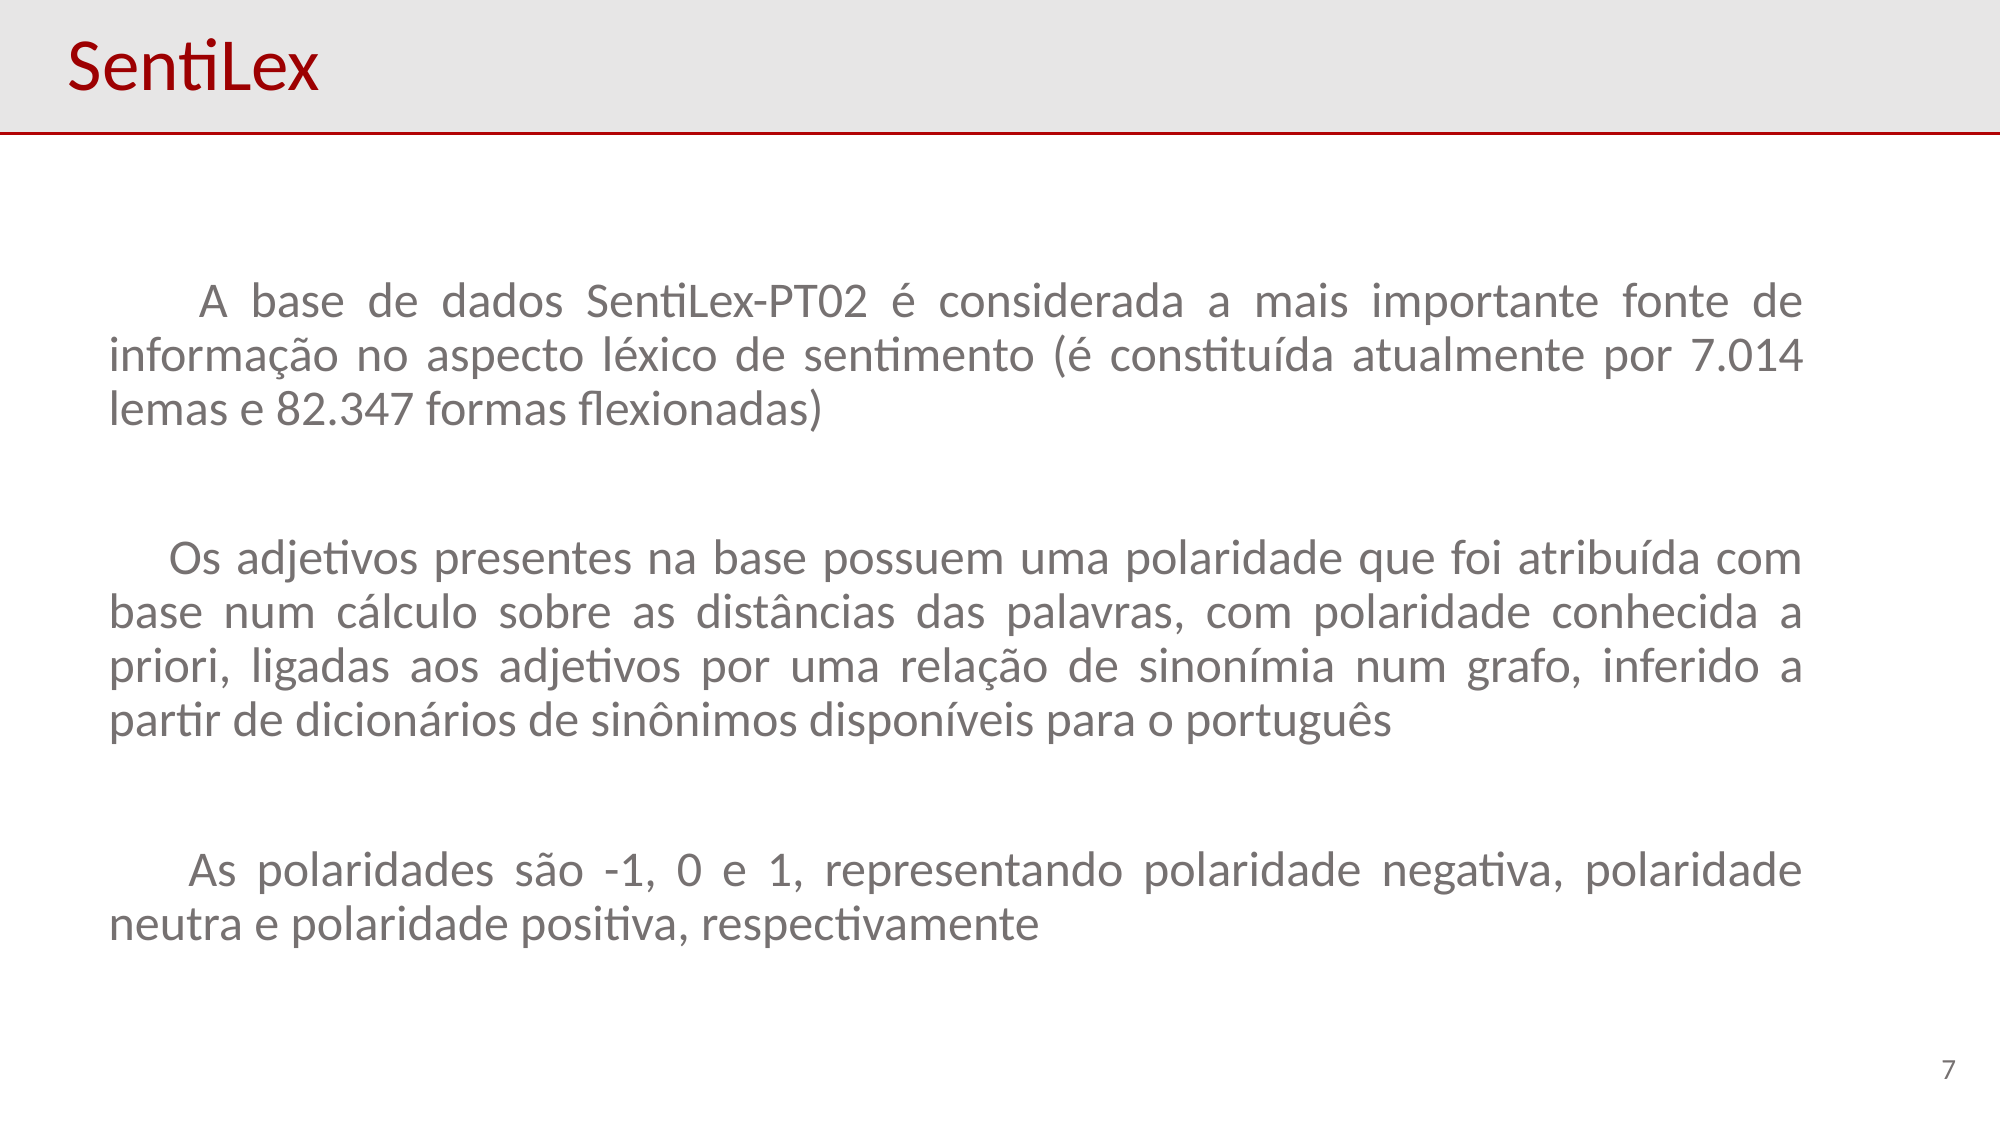

# SentiLex
    A base de dados SentiLex-PT02 é considerada a mais importante fonte de informação no aspecto léxico de sentimento (é constituída atualmente por 7.014 lemas e 82.347 formas flexionadas)

    Os adjetivos presentes na base possuem uma polaridade que foi atribuída com base num cálculo sobre as distâncias das palavras, com polaridade conhecida a priori, ligadas aos adjetivos por uma relação de sinonímia num grafo, inferido a partir de dicionários de sinônimos disponíveis para o português

    As polaridades são -1, 0 e 1, representando polaridade negativa, polaridade neutra e polaridade positiva, respectivamente
7